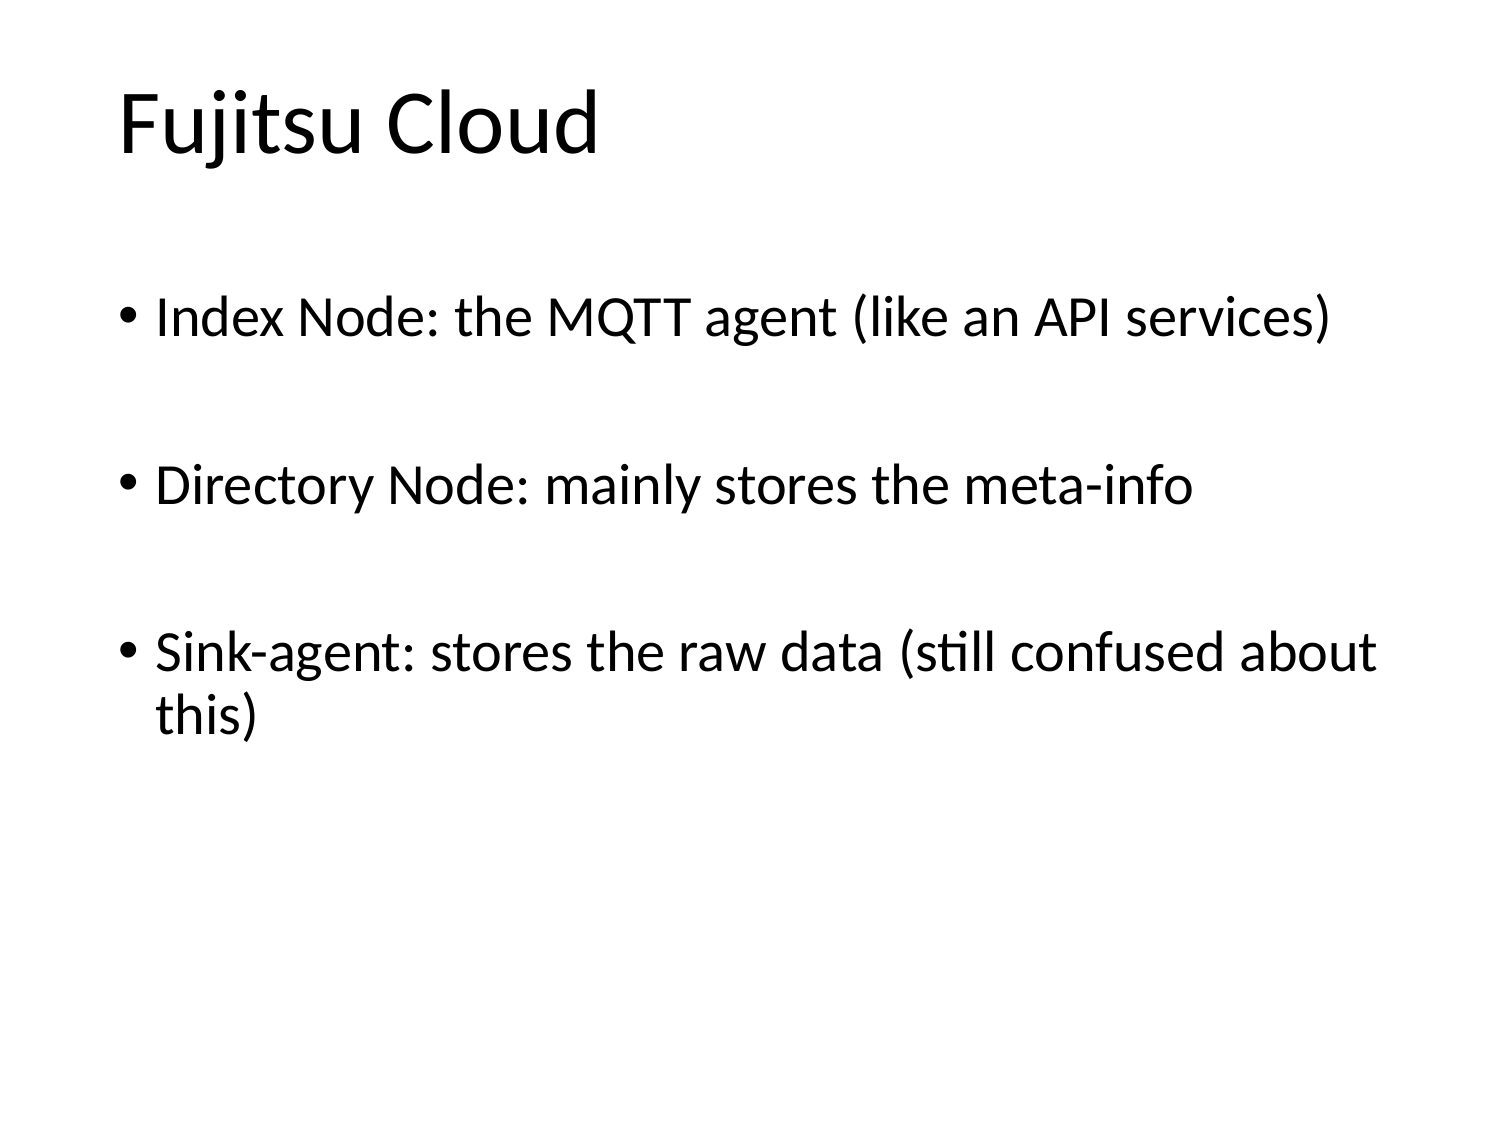

# Fujitsu Cloud

Index Node: the MQTT agent (like an API services)

Directory Node: mainly stores the meta-info

Sink-agent: stores the raw data (still confused about this)